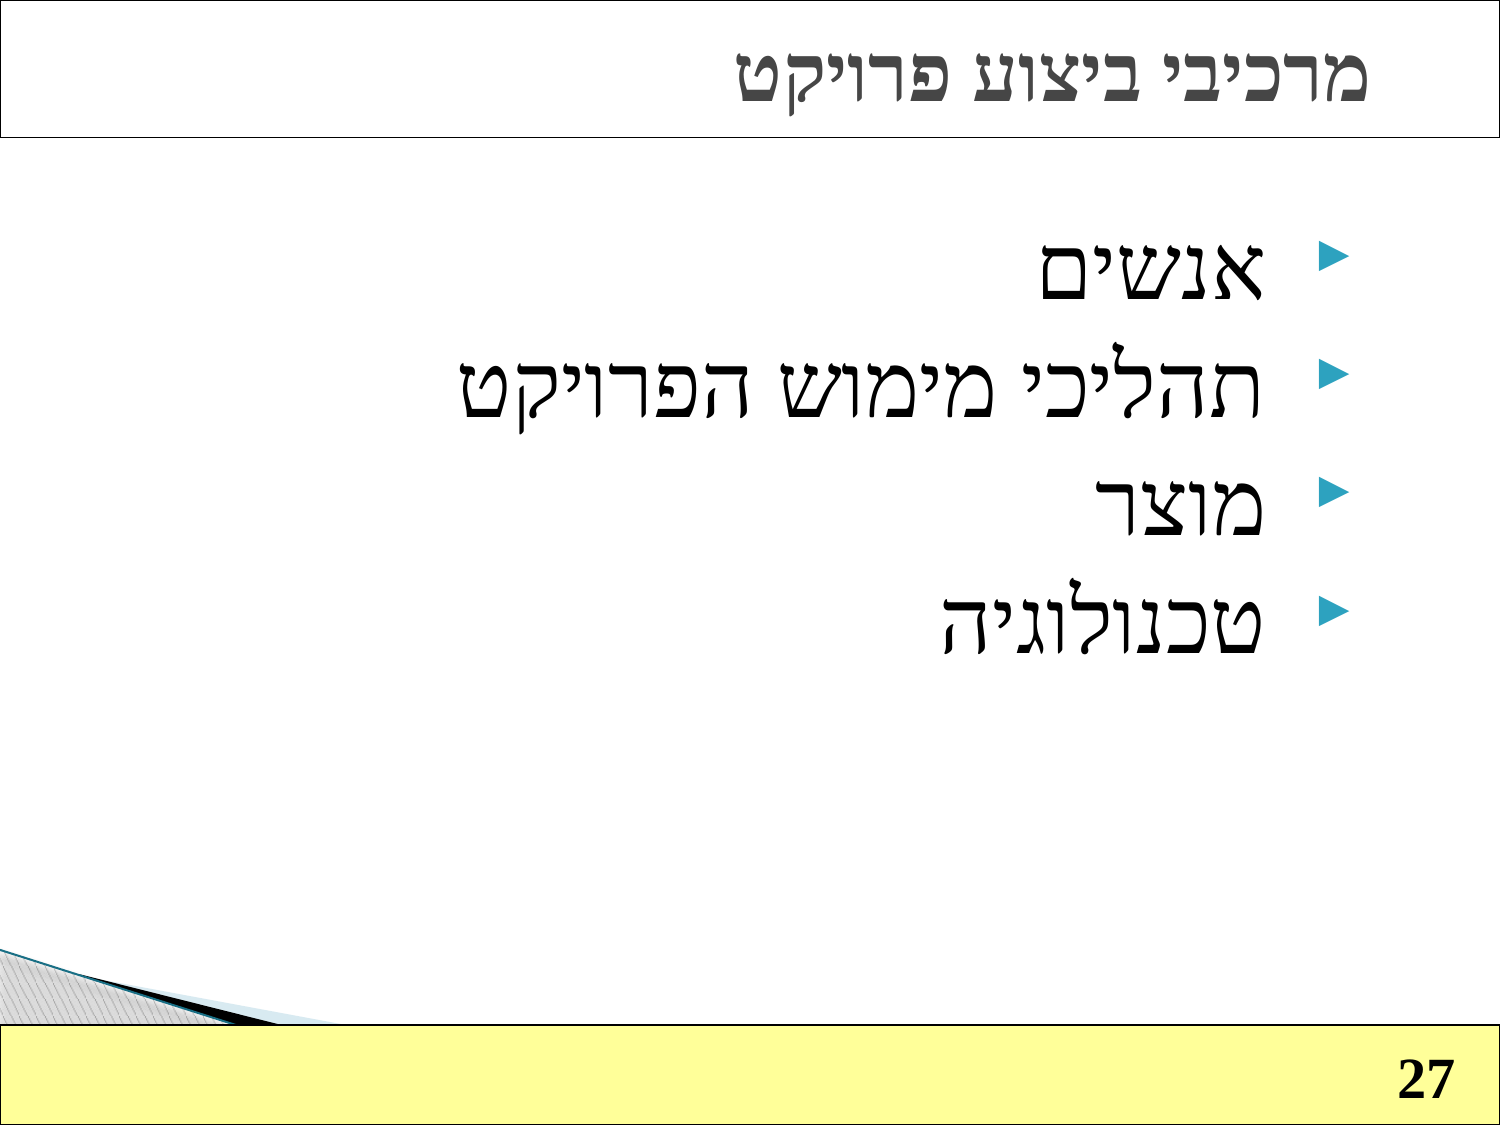

# מרכיבי ביצוע פרויקט
  אנשים
  תהליכי מימוש הפרויקט
  מוצר
  טכנולוגיה